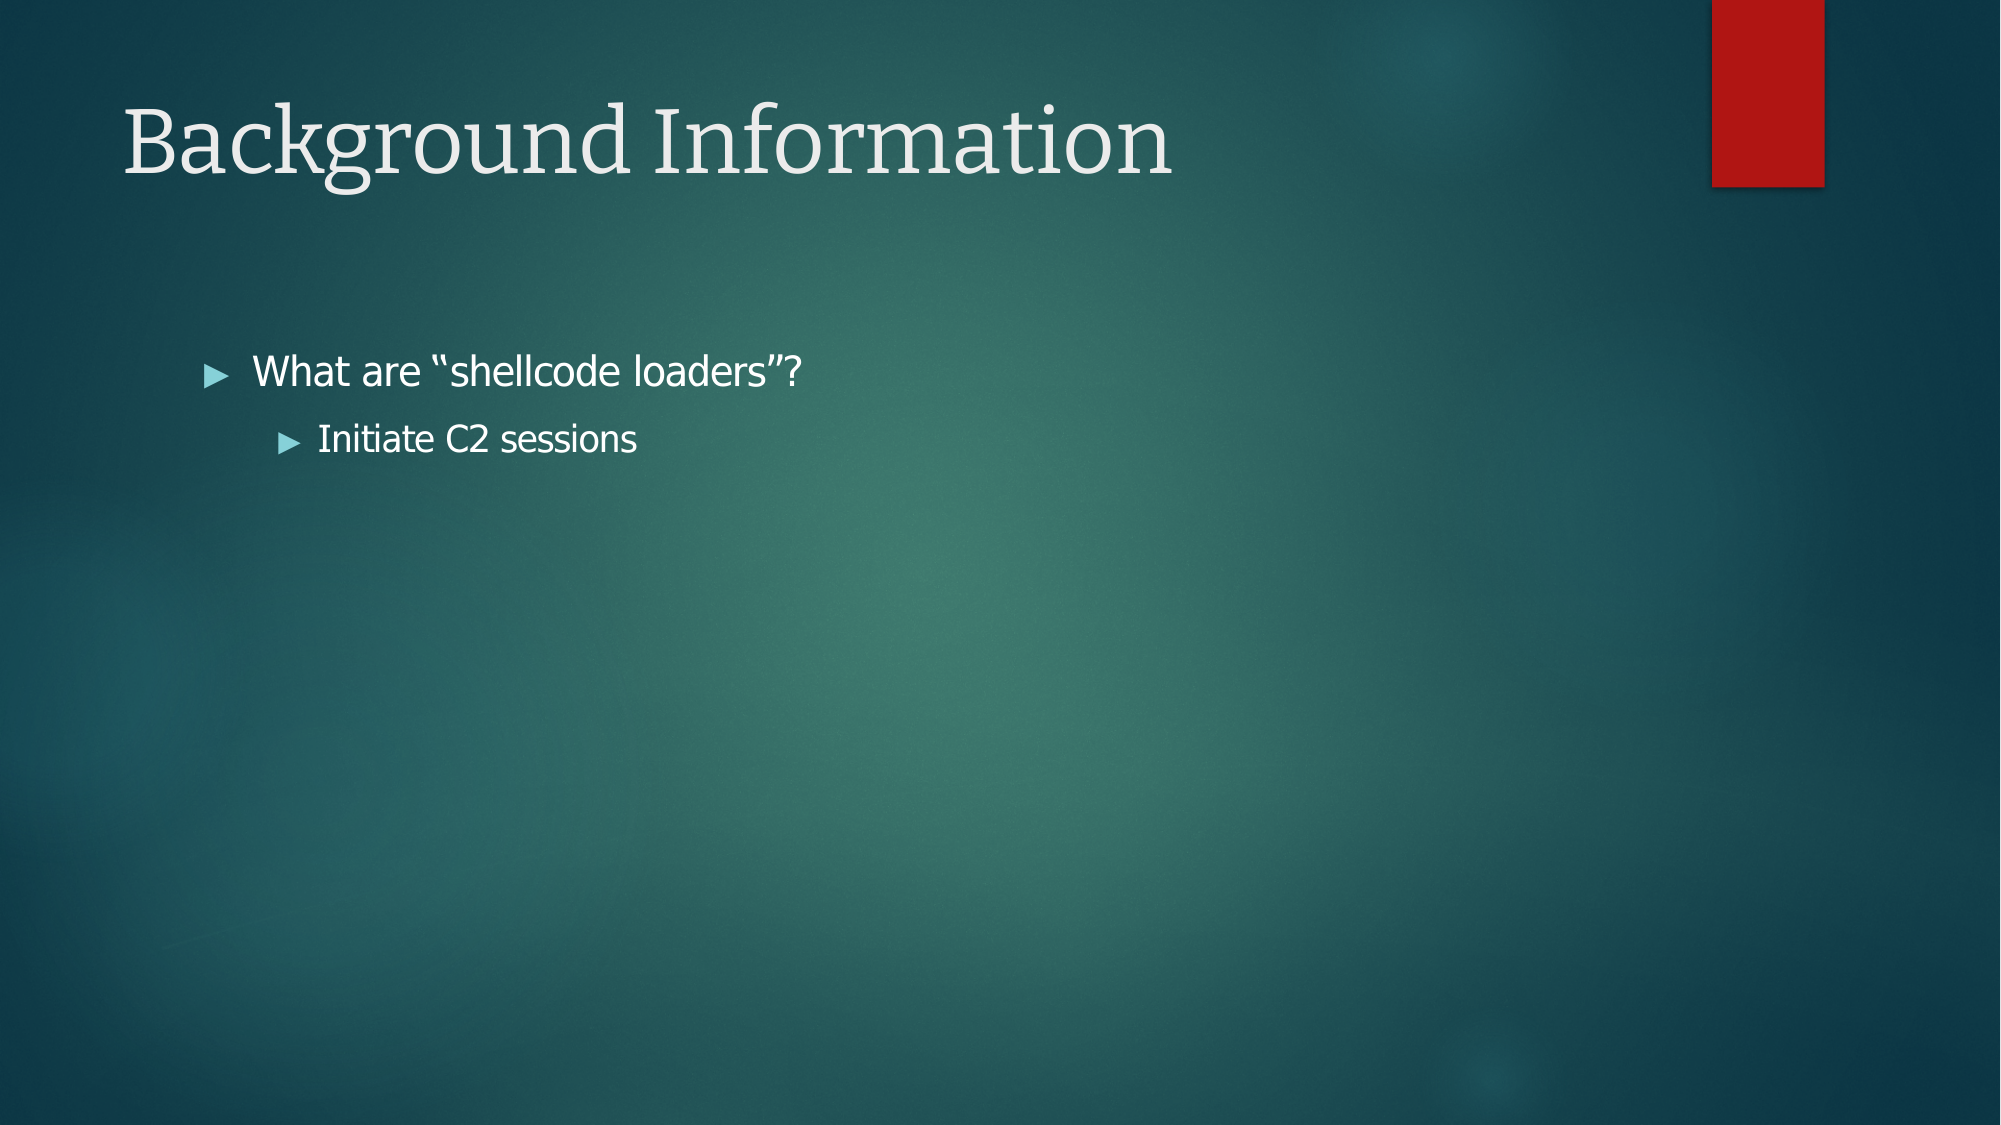

# Background Information
What are “shellcode loaders”?
Initiate C2 sessions